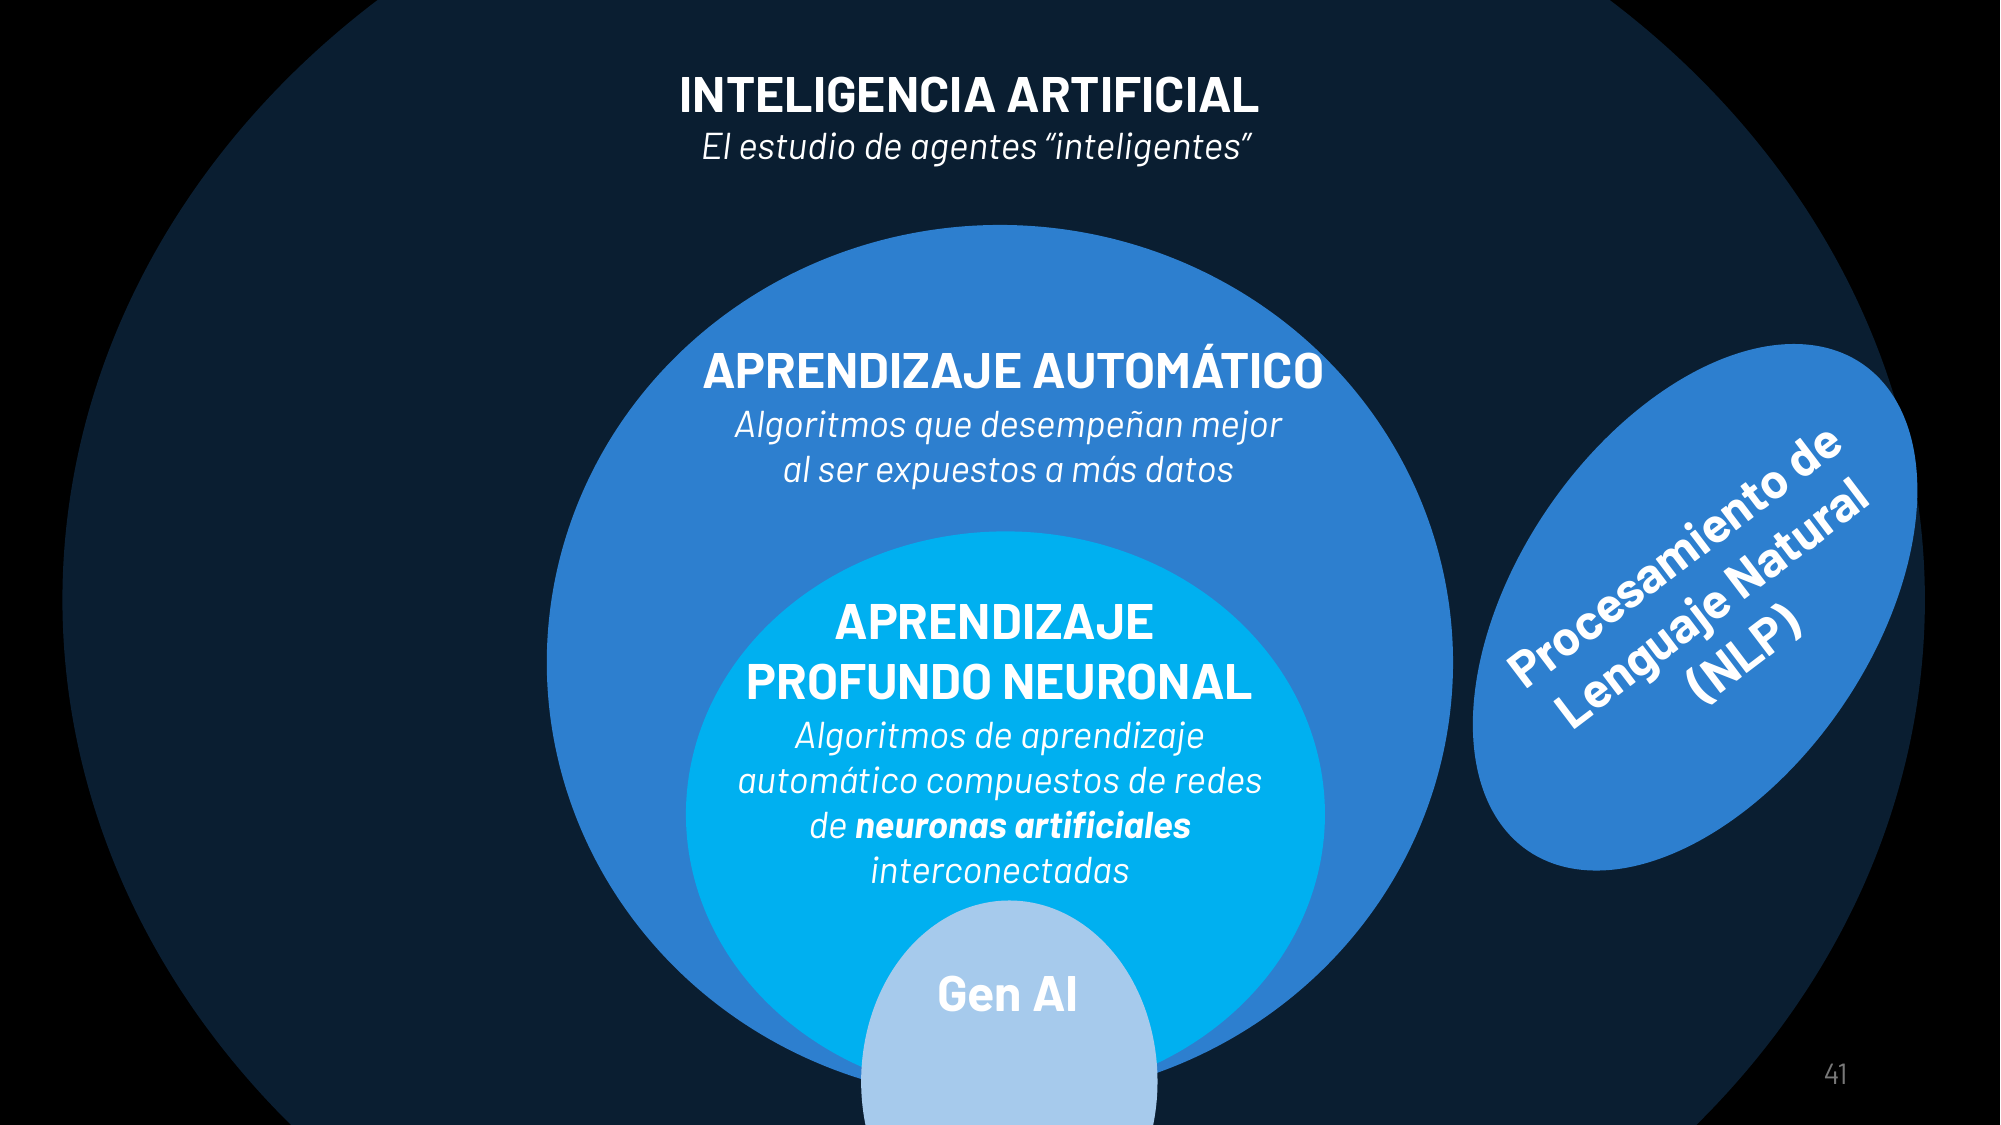

INTELIGENCIA ARTIFICIAL
El estudio de agentes “inteligentes”

APRENDIZAJE AUTOMÁTICO
Algoritmos que desempeñan mejor al ser expuestos a más datos

Procesamiento de Lenguaje Natural (NLP)

APRENDIZAJE
PROFUNDO NEURONAL
Algoritmos de aprendizaje automático compuestos de redes de neuronas artificiales interconectadas

Gen AI
41